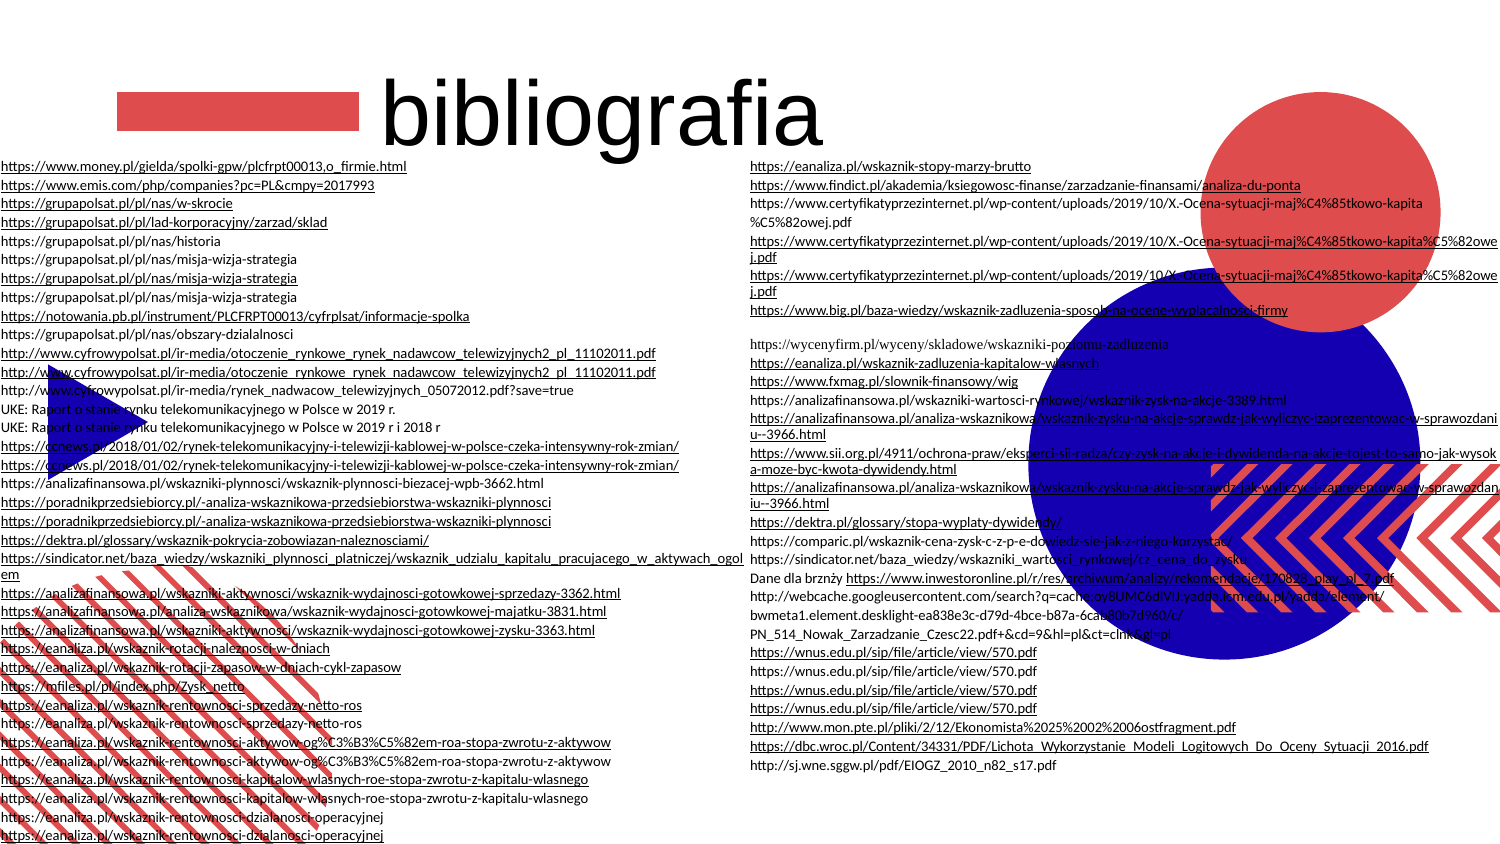

# bibliografia
https://www.money.pl/gielda/spolki-gpw/plcfrpt00013,o_firmie.html
https://www.emis.com/php/companies?pc=PL&cmpy=2017993
https://grupapolsat.pl/pl/nas/w-skrocie
https://grupapolsat.pl/pl/lad-korporacyjny/zarzad/sklad
https://grupapolsat.pl/pl/nas/historia
https://grupapolsat.pl/pl/nas/misja-wizja-strategia
https://grupapolsat.pl/pl/nas/misja-wizja-strategia
https://grupapolsat.pl/pl/nas/misja-wizja-strategia
https://notowania.pb.pl/instrument/PLCFRPT00013/cyfrplsat/informacje-spolka
https://grupapolsat.pl/pl/nas/obszary-dzialalnosci
http://www.cyfrowypolsat.pl/ir-media/otoczenie_rynkowe_rynek_nadawcow_telewizyjnych2_pl_11102011.pdf
http://www.cyfrowypolsat.pl/ir-media/otoczenie_rynkowe_rynek_nadawcow_telewizyjnych2_pl_11102011.pdf
http://www.cyfrowypolsat.pl/ir-media/rynek_nadwacow_telewizyjnych_05072012.pdf?save=true
UKE: Raport o stanie rynku telekomunikacyjnego w Polsce w 2019 r.
UKE: Raport o stanie rynku telekomunikacyjnego w Polsce w 2019 r i 2018 r
https://ccnews.pl/2018/01/02/rynek-telekomunikacyjny-i-telewizji-kablowej-w-polsce-czeka-intensywny-rok-zmian/
https://ccnews.pl/2018/01/02/rynek-telekomunikacyjny-i-telewizji-kablowej-w-polsce-czeka-intensywny-rok-zmian/
https://analizafinansowa.pl/wskazniki-plynnosci/wskaznik-plynnosci-biezacej-wpb-3662.html
https://poradnikprzedsiebiorcy.pl/-analiza-wskaznikowa-przedsiebiorstwa-wskazniki-plynnosci
https://poradnikprzedsiebiorcy.pl/-analiza-wskaznikowa-przedsiebiorstwa-wskazniki-plynnosci
https://dektra.pl/glossary/wskaznik-pokrycia-zobowiazan-naleznosciami/
https://sindicator.net/baza_wiedzy/wskazniki_plynnosci_platniczej/wskaznik_udzialu_kapitalu_pracujacego_w_aktywach_ogolem
https://analizafinansowa.pl/wskazniki-aktywnosci/wskaznik-wydajnosci-gotowkowej-sprzedazy-3362.html
https://analizafinansowa.pl/analiza-wskaznikowa/wskaznik-wydajnosci-gotowkowej-majatku-3831.html
https://analizafinansowa.pl/wskazniki-aktywnosci/wskaznik-wydajnosci-gotowkowej-zysku-3363.html
https://eanaliza.pl/wskaznik-rotacji-naleznosci-w-dniach
https://eanaliza.pl/wskaznik-rotacji-zapasow-w-dniach-cykl-zapasow
https://mfiles.pl/pl/index.php/Zysk_netto
https://eanaliza.pl/wskaznik-rentownosci-sprzedazy-netto-ros
https://eanaliza.pl/wskaznik-rentownosci-sprzedazy-netto-ros
https://eanaliza.pl/wskaznik-rentownosci-aktywow-og%C3%B3%C5%82em-roa-stopa-zwrotu-z-aktywow
https://eanaliza.pl/wskaznik-rentownosci-aktywow-og%C3%B3%C5%82em-roa-stopa-zwrotu-z-aktywow
https://eanaliza.pl/wskaznik-rentownosci-kapitalow-wlasnych-roe-stopa-zwrotu-z-kapitalu-wlasnego
https://eanaliza.pl/wskaznik-rentownosci-kapitalow-wlasnych-roe-stopa-zwrotu-z-kapitalu-wlasnego
https://eanaliza.pl/wskaznik-rentownosci-dzialanosci-operacyjnej
https://eanaliza.pl/wskaznik-rentownosci-dzialanosci-operacyjnej
https://eanaliza.pl/wskaznik-stopy-marzy-brutto
https://eanaliza.pl/wskaznik-stopy-marzy-brutto
https://www.findict.pl/akademia/ksiegowosc-finanse/zarzadzanie-finansami/analiza-du-ponta
https://www.certyfikatyprzezinternet.pl/wp-content/uploads/2019/10/X.-Ocena-sytuacji-maj%C4%85tkowo-kapita%C5%82owej.pdf
https://www.certyfikatyprzezinternet.pl/wp-content/uploads/2019/10/X.-Ocena-sytuacji-maj%C4%85tkowo-kapita%C5%82owej.pdf
https://www.certyfikatyprzezinternet.pl/wp-content/uploads/2019/10/X.-Ocena-sytuacji-maj%C4%85tkowo-kapita%C5%82owej.pdf
https://www.big.pl/baza-wiedzy/wskaznik-zadluzenia-sposob-na-ocene-wyplacalnosci-firmy
https://wycenyfirm.pl/wyceny/skladowe/wskazniki-poziomu-zadluzenia
https://eanaliza.pl/wskaznik-zadluzenia-kapitalow-wlasnych
https://www.fxmag.pl/slownik-finansowy/wig
https://analizafinansowa.pl/wskazniki-wartosci-rynkowej/wskaznik-zysk-na-akcje-3389.html
https://analizafinansowa.pl/analiza-wskaznikowa/wskaznik-zysku-na-akcje-sprawdz-jak-wyliczyc-izaprezentowac-w-sprawozdaniu--3966.html
https://www.sii.org.pl/4911/ochrona-praw/eksperci-sii-radza/czy-zysk-na-akcje-i-dywidenda-na-akcje-tojest-to-samo-jak-wysoka-moze-byc-kwota-dywidendy.html
https://analizafinansowa.pl/analiza-wskaznikowa/wskaznik-zysku-na-akcje-sprawdz-jak-wyliczyc-i-zaprezentowac-w-sprawozdaniu--3966.html
https://dektra.pl/glossary/stopa-wyplaty-dywidendy/
https://comparic.pl/wskaznik-cena-zysk-c-z-p-e-dowiedz-sie-jak-z-niego-korzystac/
https://sindicator.net/baza_wiedzy/wskazniki_wartosci_rynkowej/cz_cena_do_zysku
Dane dla brznży https://www.inwestoronline.pl/r/res/archiwum/analizy/rekomendacje/170828_play_pl_7.pdf
http://webcache.googleusercontent.com/search?q=cache:oy8UMC6dIVIJ:yadda.icm.edu.pl/yadda/element/bwmeta1.element.desklight-ea838e3c-d79d-4bce-b87a-6cab80b7d960/c/PN_514_Nowak_Zarzadzanie_Czesc22.pdf+&cd=9&hl=pl&ct=clnk&gl=pl
https://wnus.edu.pl/sip/file/article/view/570.pdf
https://wnus.edu.pl/sip/file/article/view/570.pdf
https://wnus.edu.pl/sip/file/article/view/570.pdf
https://wnus.edu.pl/sip/file/article/view/570.pdf
http://www.mon.pte.pl/pliki/2/12/Ekonomista%2025%2002%2006ostfragment.pdf
https://dbc.wroc.pl/Content/34331/PDF/Lichota_Wykorzystanie_Modeli_Logitowych_Do_Oceny_Sytuacji_2016.pdf
http://sj.wne.sggw.pl/pdf/EIOGZ_2010_n82_s17.pdf